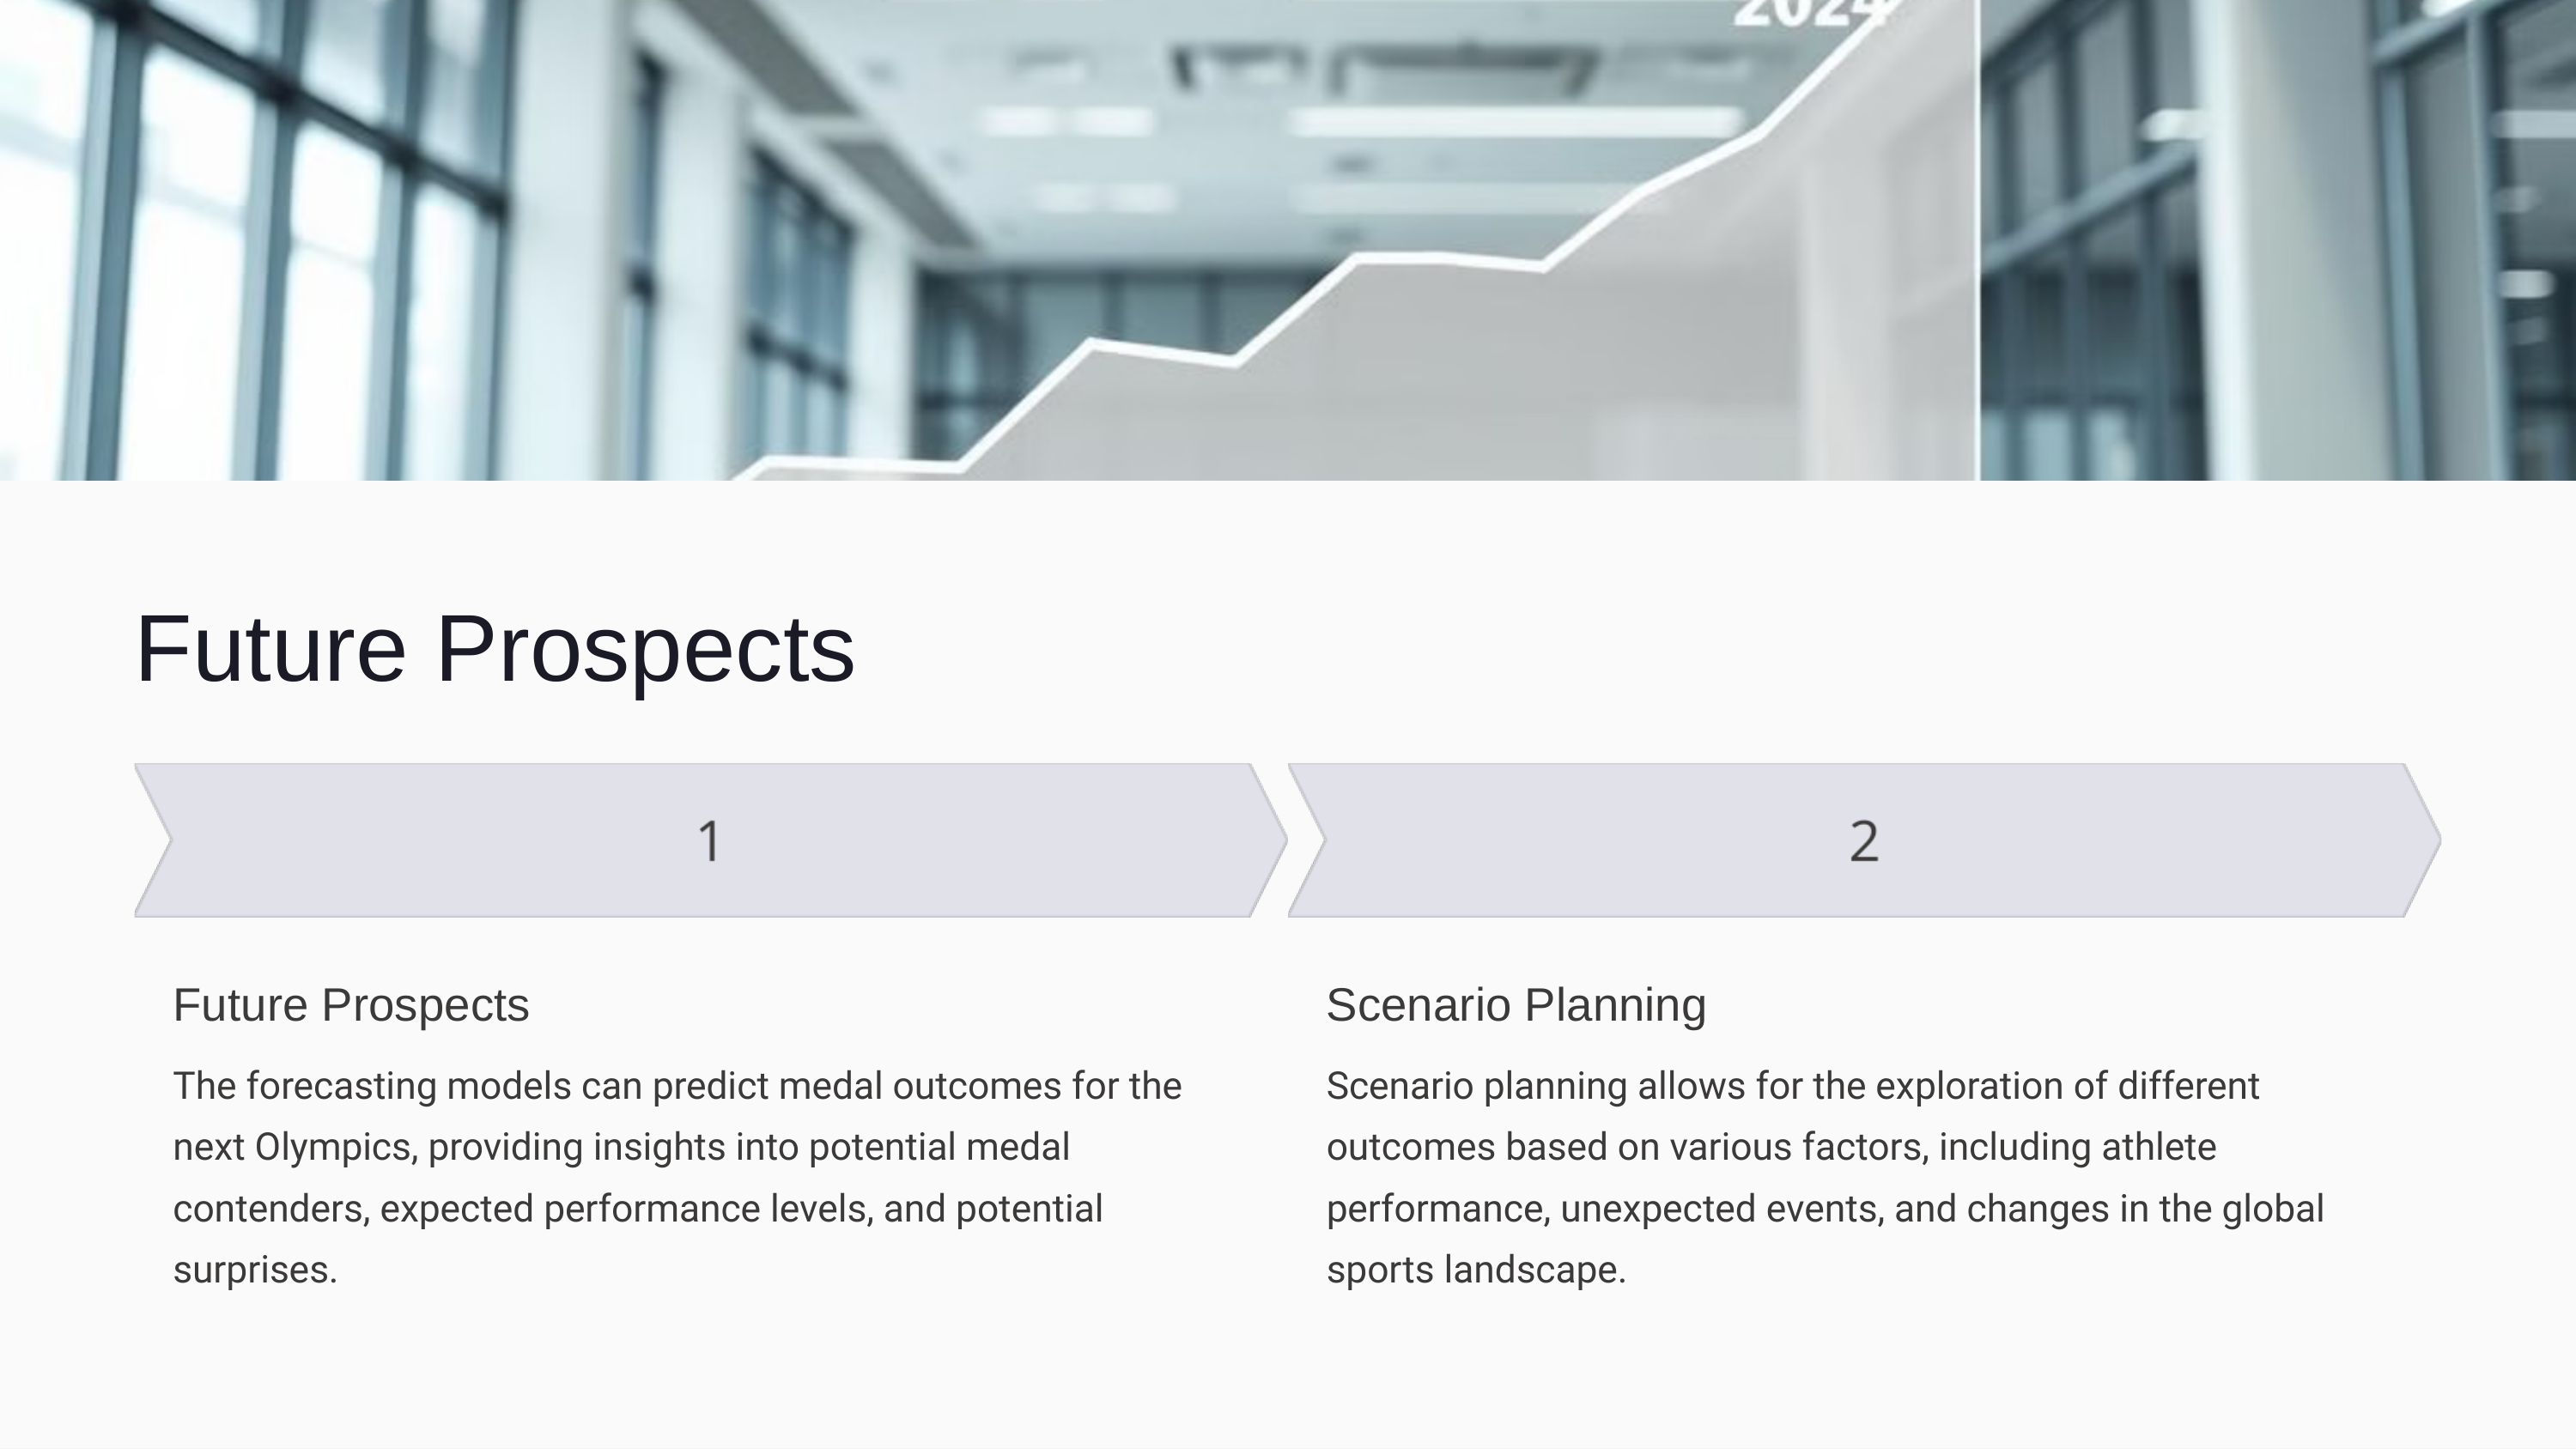

Future Prospects

Future Prospects
Scenario Planning
The forecasting models can predict medal outcomes for the next Olympics, providing insights into potential medal contenders, expected performance levels, and potential surprises.
Scenario planning allows for the exploration of different outcomes based on various factors, including athlete performance, unexpected events, and changes in the global sports landscape.